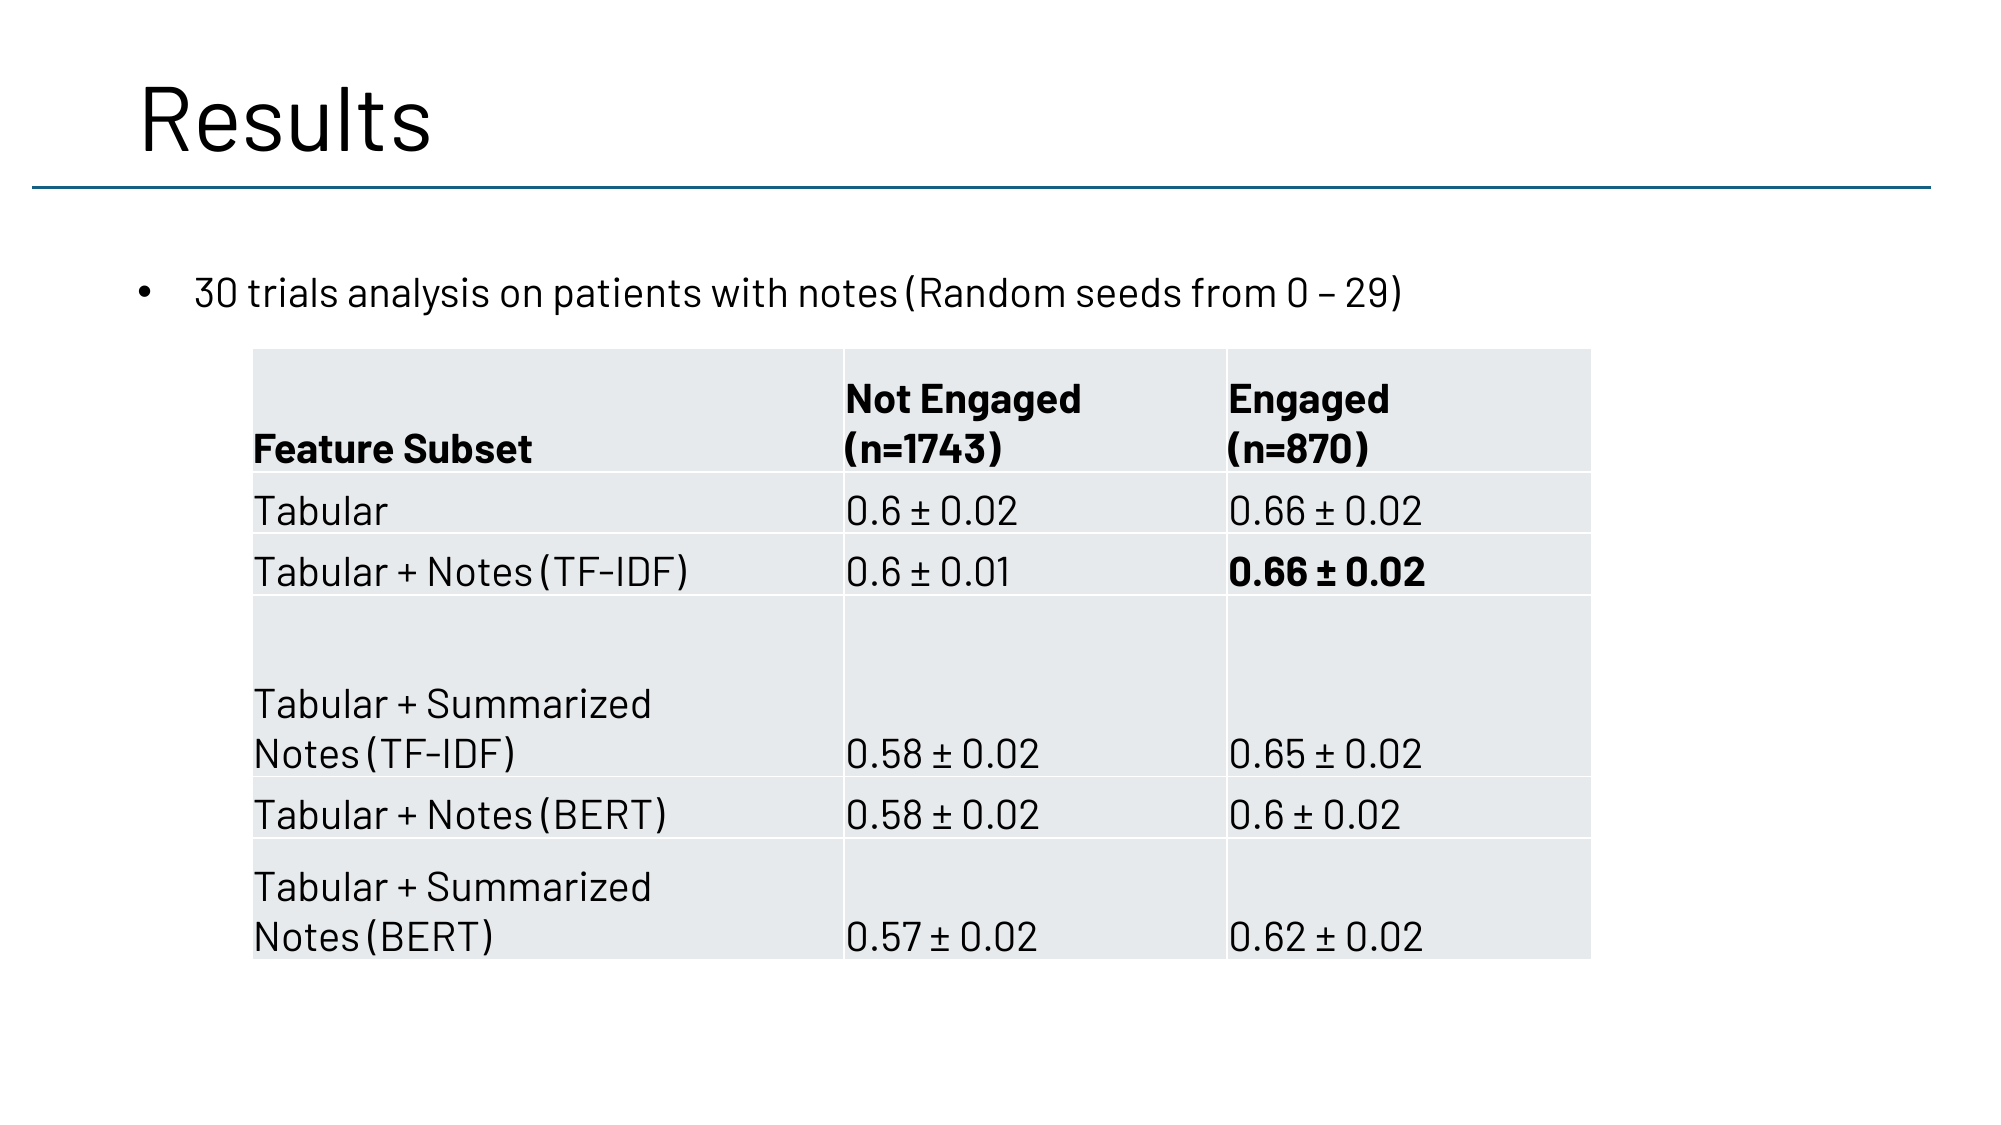

# Results
30 trials analysis on patients with notes (Random seeds from 0 – 29)
| Feature Subset | Not Engaged (n=1743) | Engaged (n=870) |
| --- | --- | --- |
| Tabular | 0.6 ± 0.02 | 0.66 ± 0.02 |
| Tabular + Notes (TF-IDF) | 0.6 ± 0.01 | 0.66 ± 0.02 |
| Tabular + Summarized Notes (TF-IDF) | 0.58 ± 0.02 | 0.65 ± 0.02 |
| Tabular + Notes (BERT) | 0.58 ± 0.02 | 0.6 ± 0.02 |
| Tabular + Summarized Notes (BERT) | 0.57 ± 0.02 | 0.62 ± 0.02 |